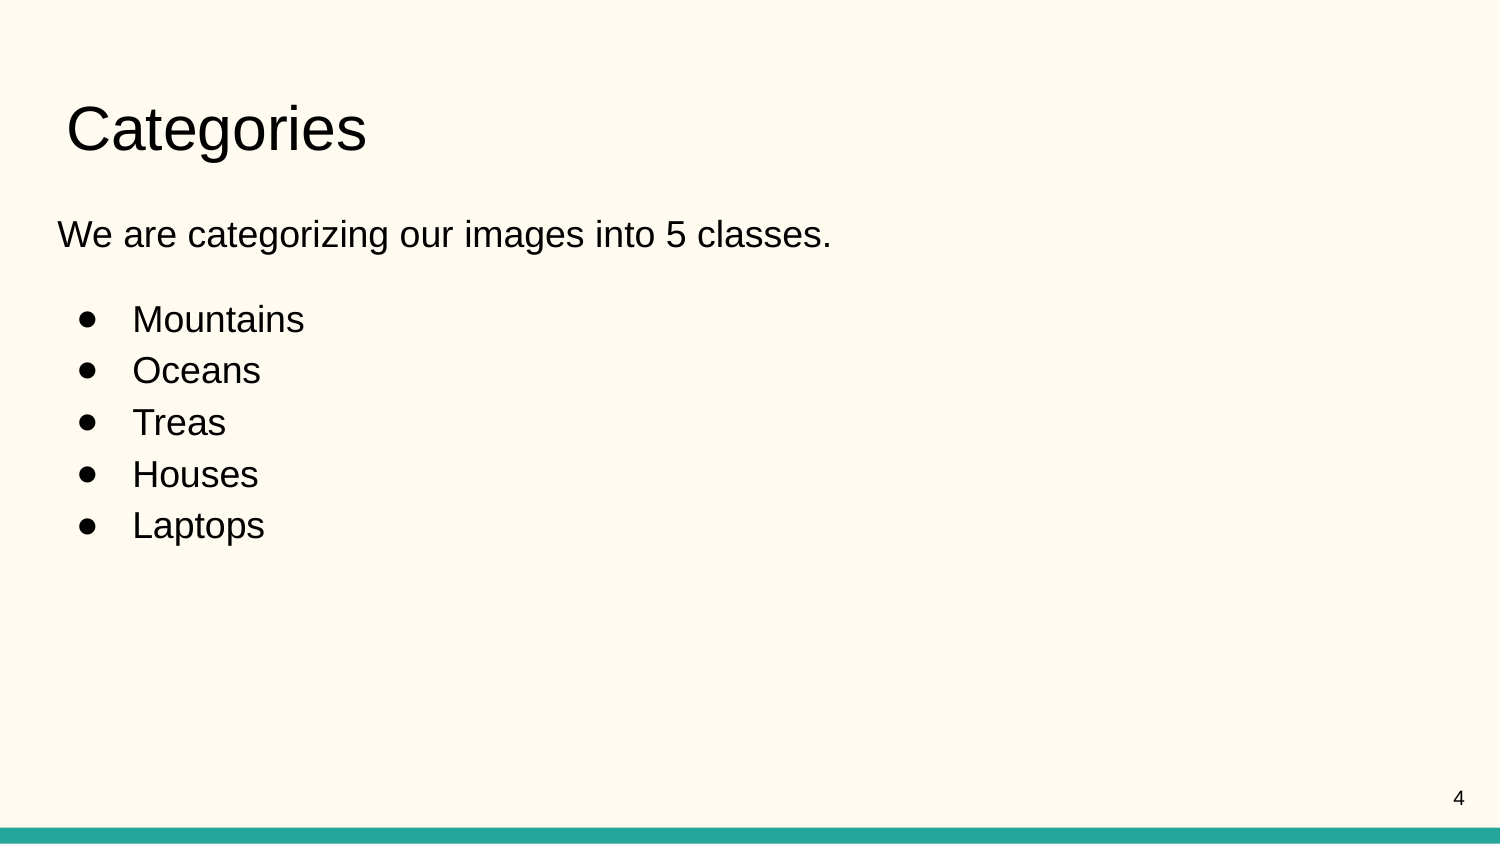

# Categories
We are categorizing our images into 5 classes.
Mountains
Oceans
Treas
Houses
Laptops
4